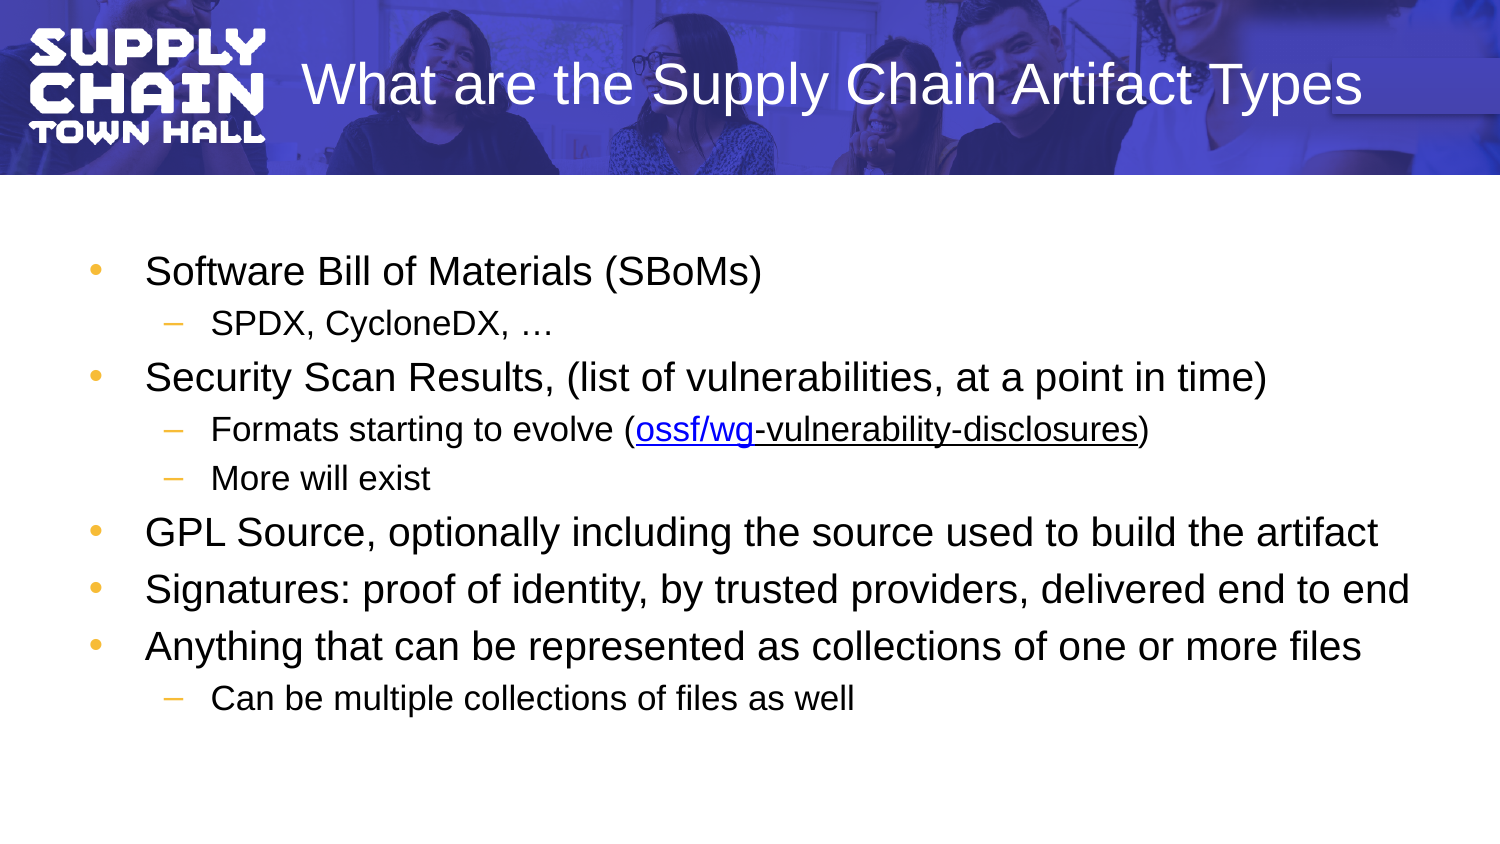

# What are the Supply Chain Artifact Types
Software Bill of Materials (SBoMs)
SPDX, CycloneDX, …
Security Scan Results, (list of vulnerabilities, at a point in time)
Formats starting to evolve (ossf/wg-vulnerability-disclosures)
More will exist
GPL Source, optionally including the source used to build the artifact
Signatures: proof of identity, by trusted providers, delivered end to end
Anything that can be represented as collections of one or more files
Can be multiple collections of files as well